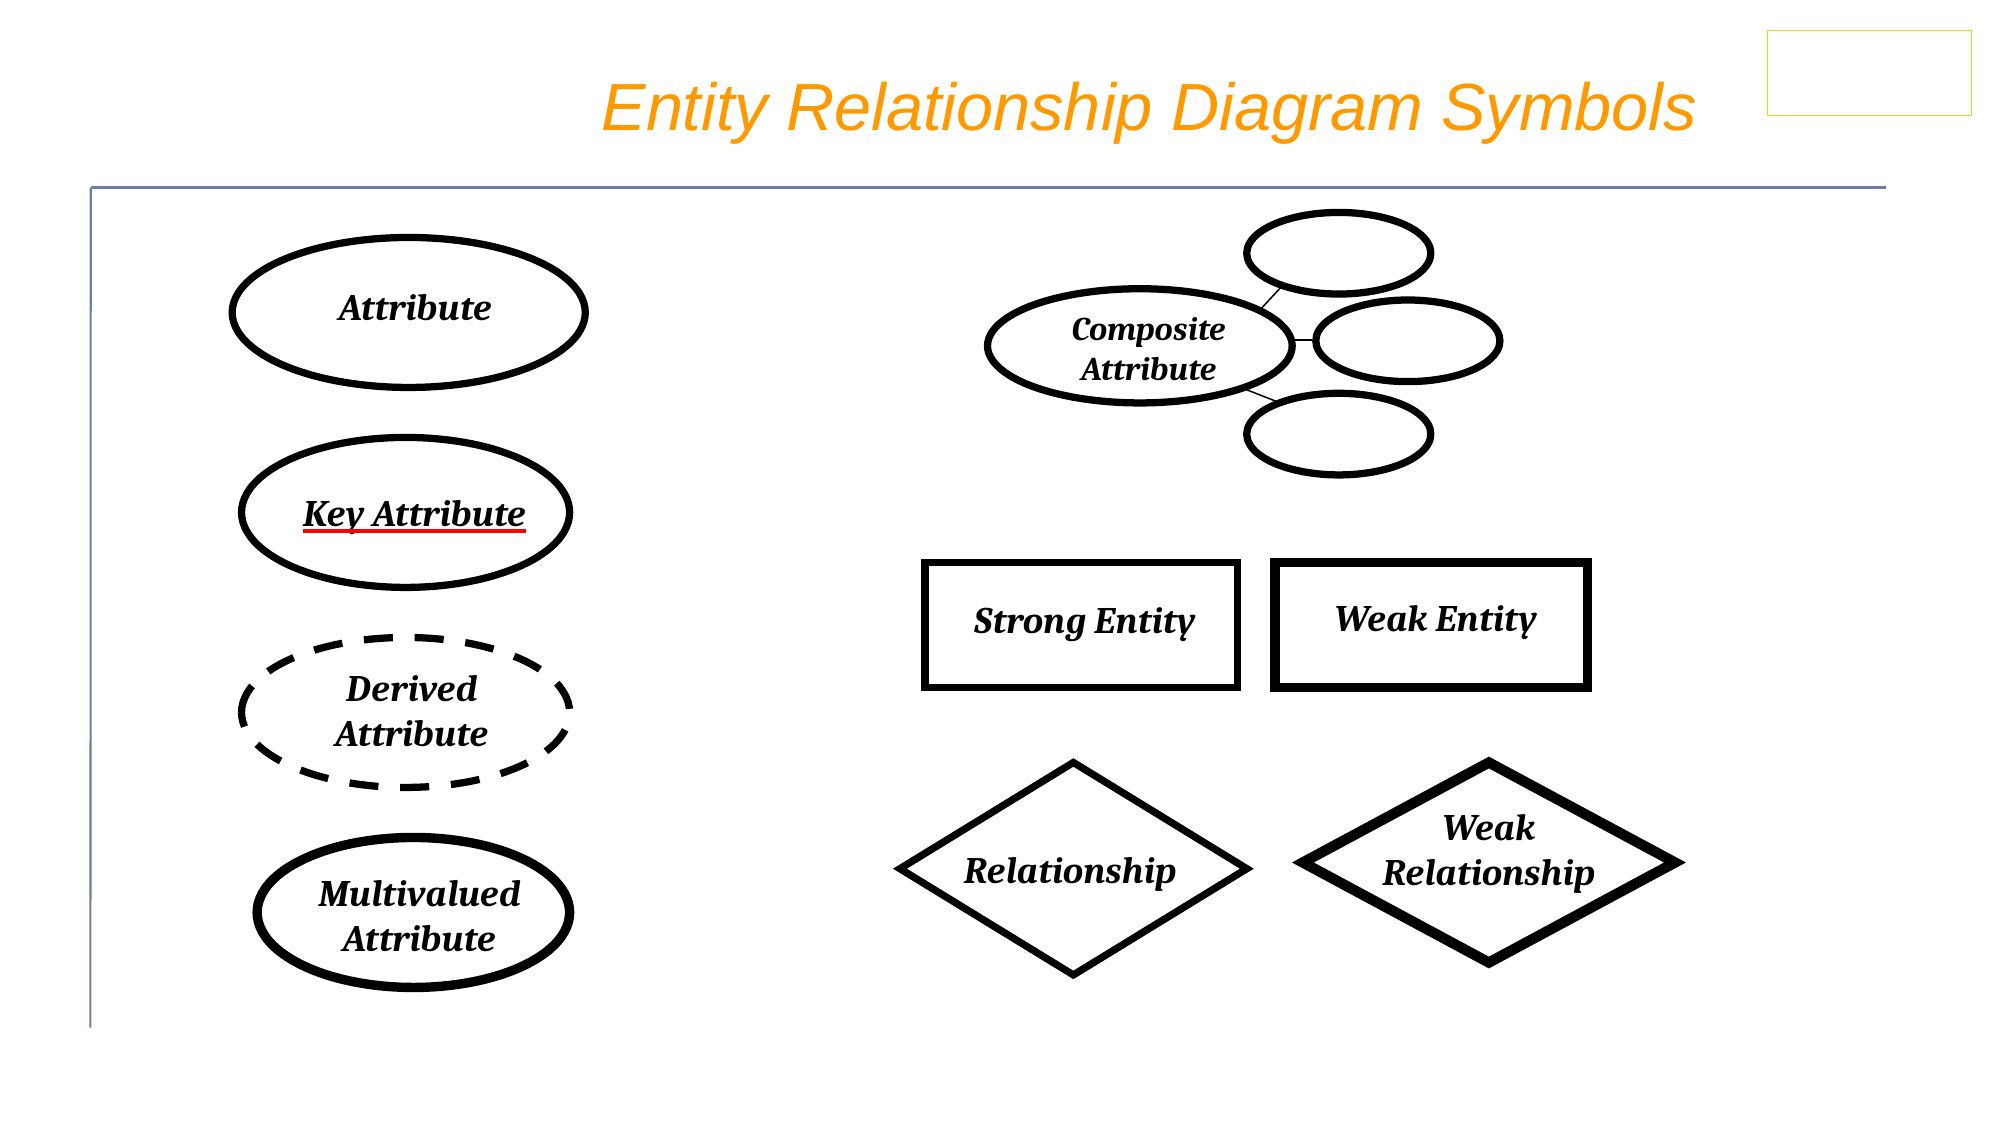

erdplus.com
www.draw.io
Entity Relationship Diagram Symbols

Composite Attribute

Attribute

Key Attribute

Strong Entity

Weak Entity

Derived Attribute

Relationship

Weak Relationship

Multivalued Attribute